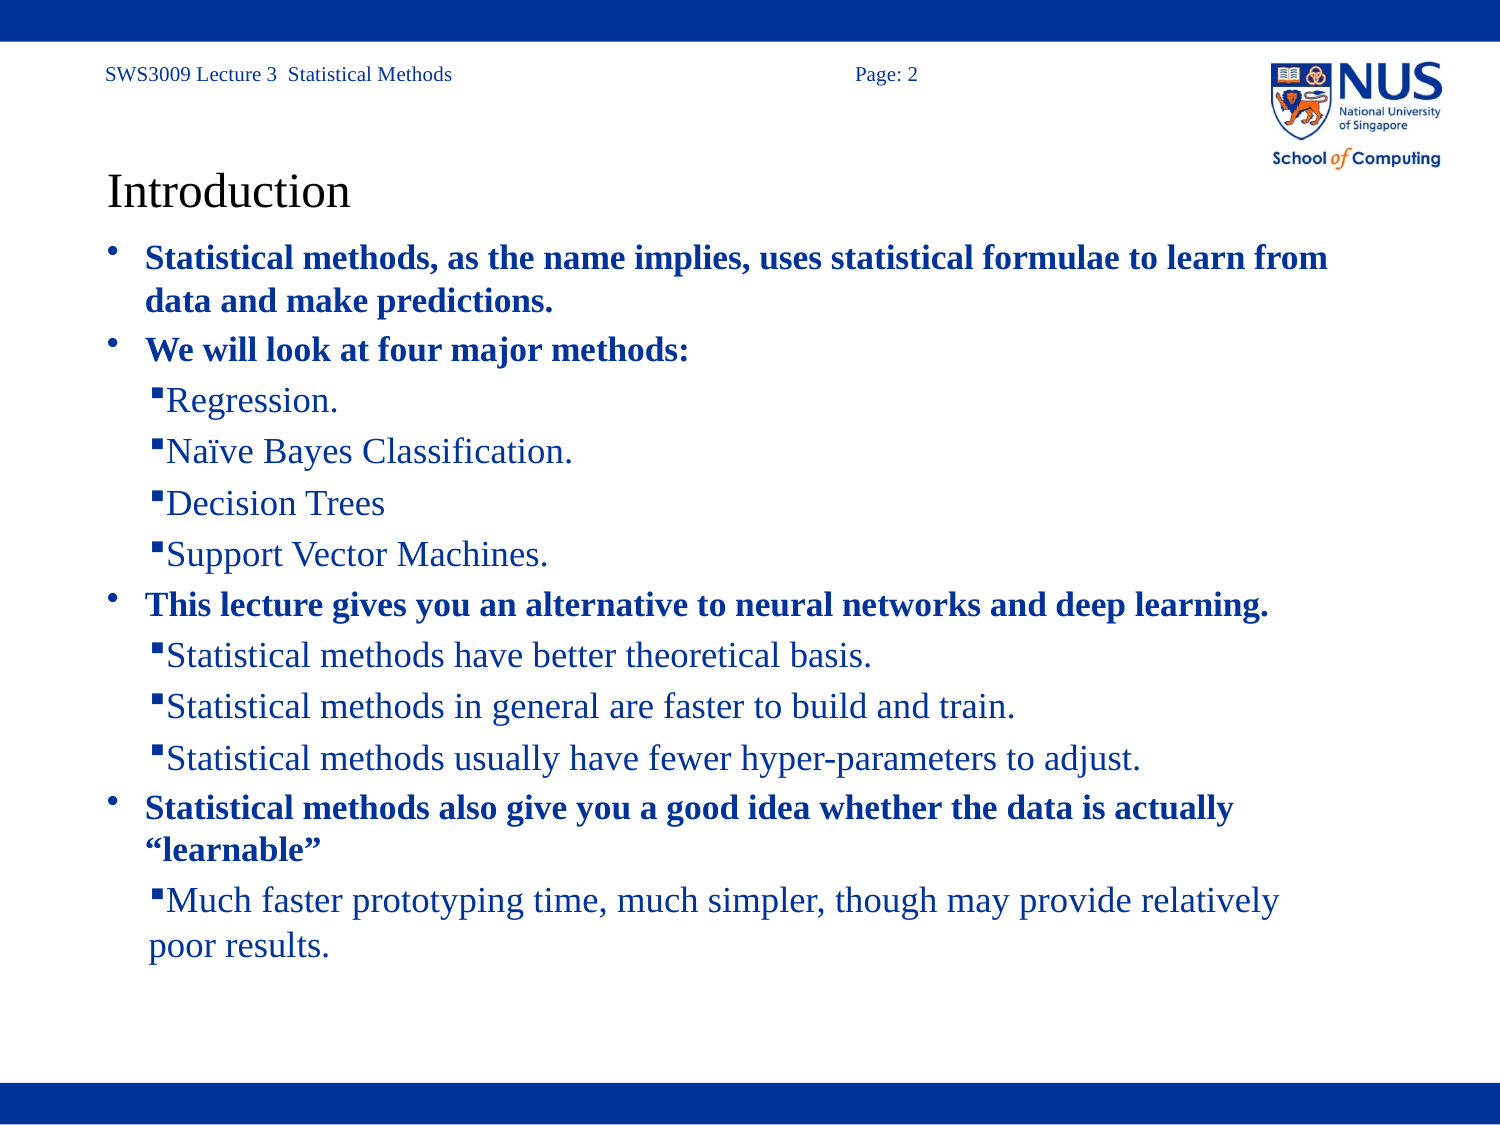

# Introduction
Statistical methods, as the name implies, uses statistical formulae to learn from data and make predictions.
We will look at four major methods:
Regression.
Naïve Bayes Classification.
Decision Trees
Support Vector Machines.
This lecture gives you an alternative to neural networks and deep learning.
Statistical methods have better theoretical basis.
Statistical methods in general are faster to build and train.
Statistical methods usually have fewer hyper-parameters to adjust.
Statistical methods also give you a good idea whether the data is actually “learnable”
Much faster prototyping time, much simpler, though may provide relatively poor results.